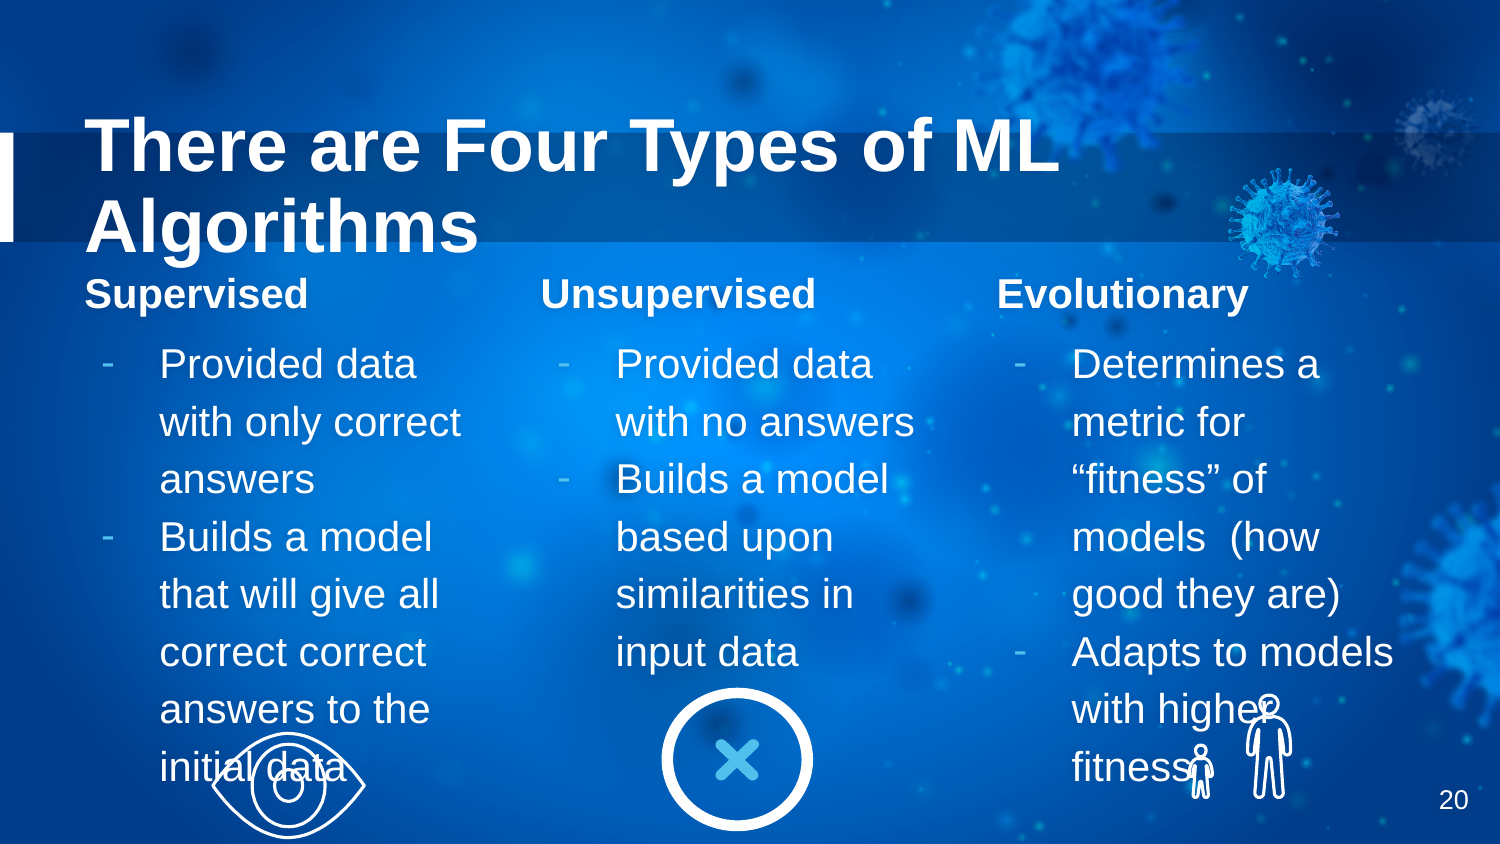

# There are Four Types of ML Algorithms
Supervised
Provided data with only correct answers
Builds a model that will give all correct correct answers to the initial data
Unsupervised
Provided data with no answers
Builds a model based upon similarities in input data
Evolutionary
Determines a metric for “fitness” of models  (how good they are)
Adapts to models with higher fitness

20